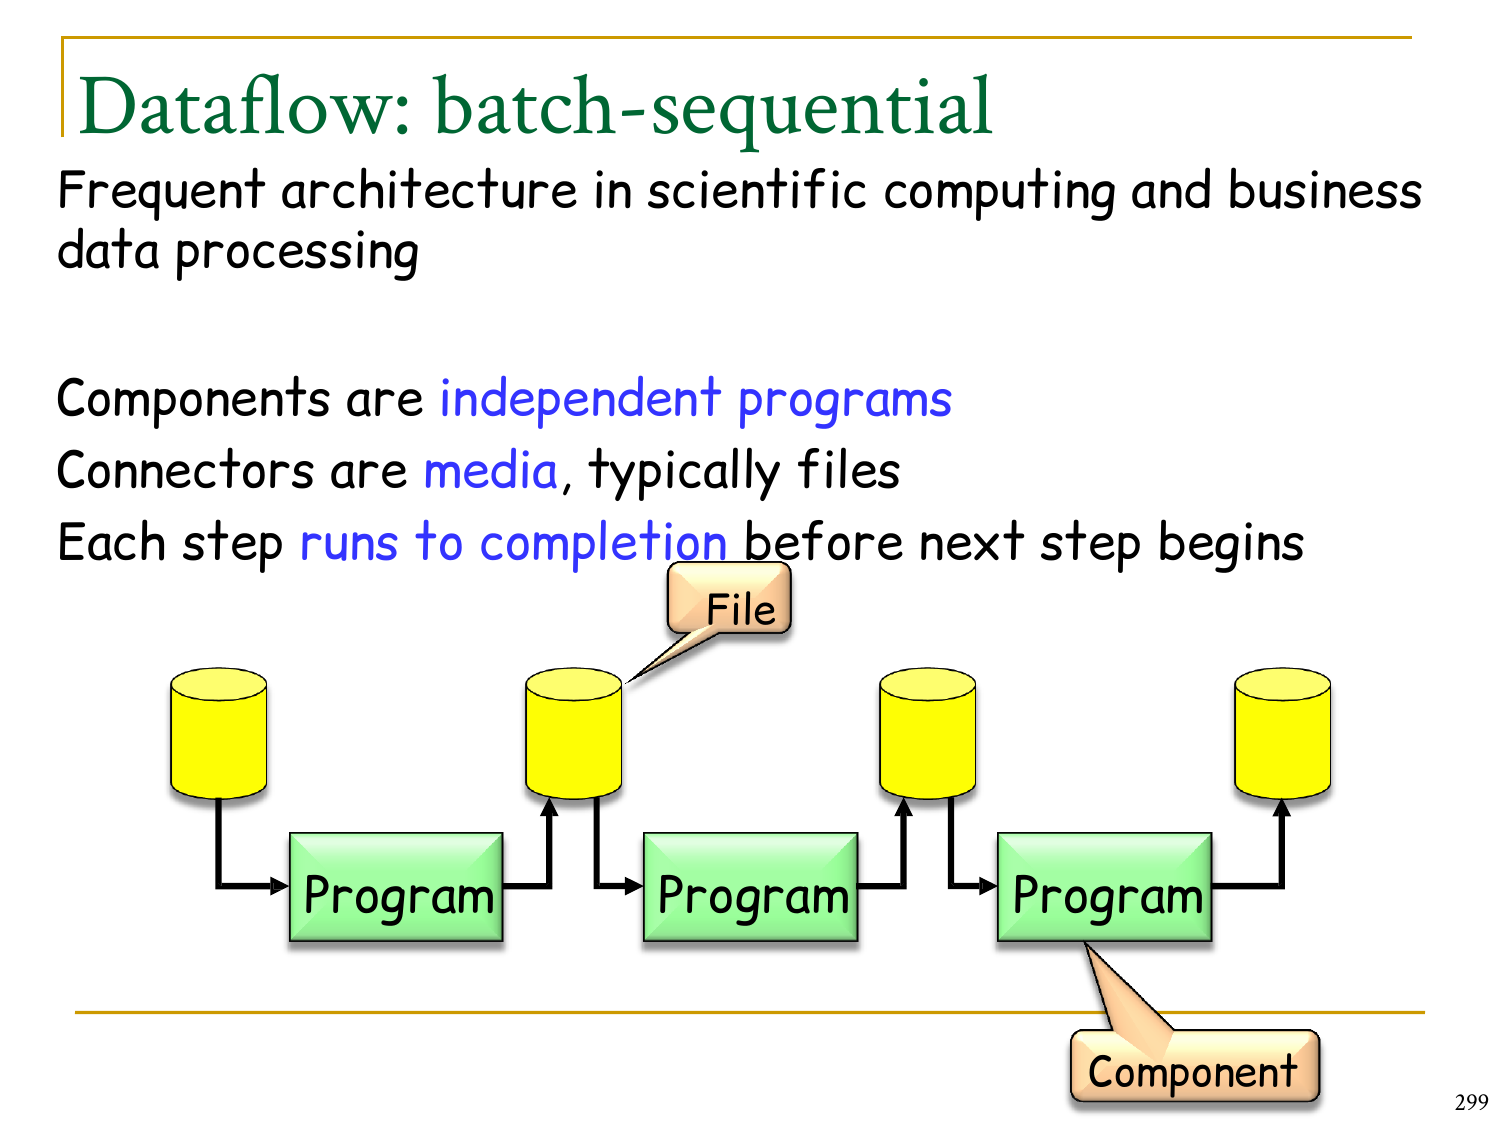

# Dataflow: batch-sequential
Frequent architecture in scientific computing and business data processing

Components are independent programs
Connectors are media, typically files
Each step runs to completion before next step begins
File

Program
Program
Program

Component
299